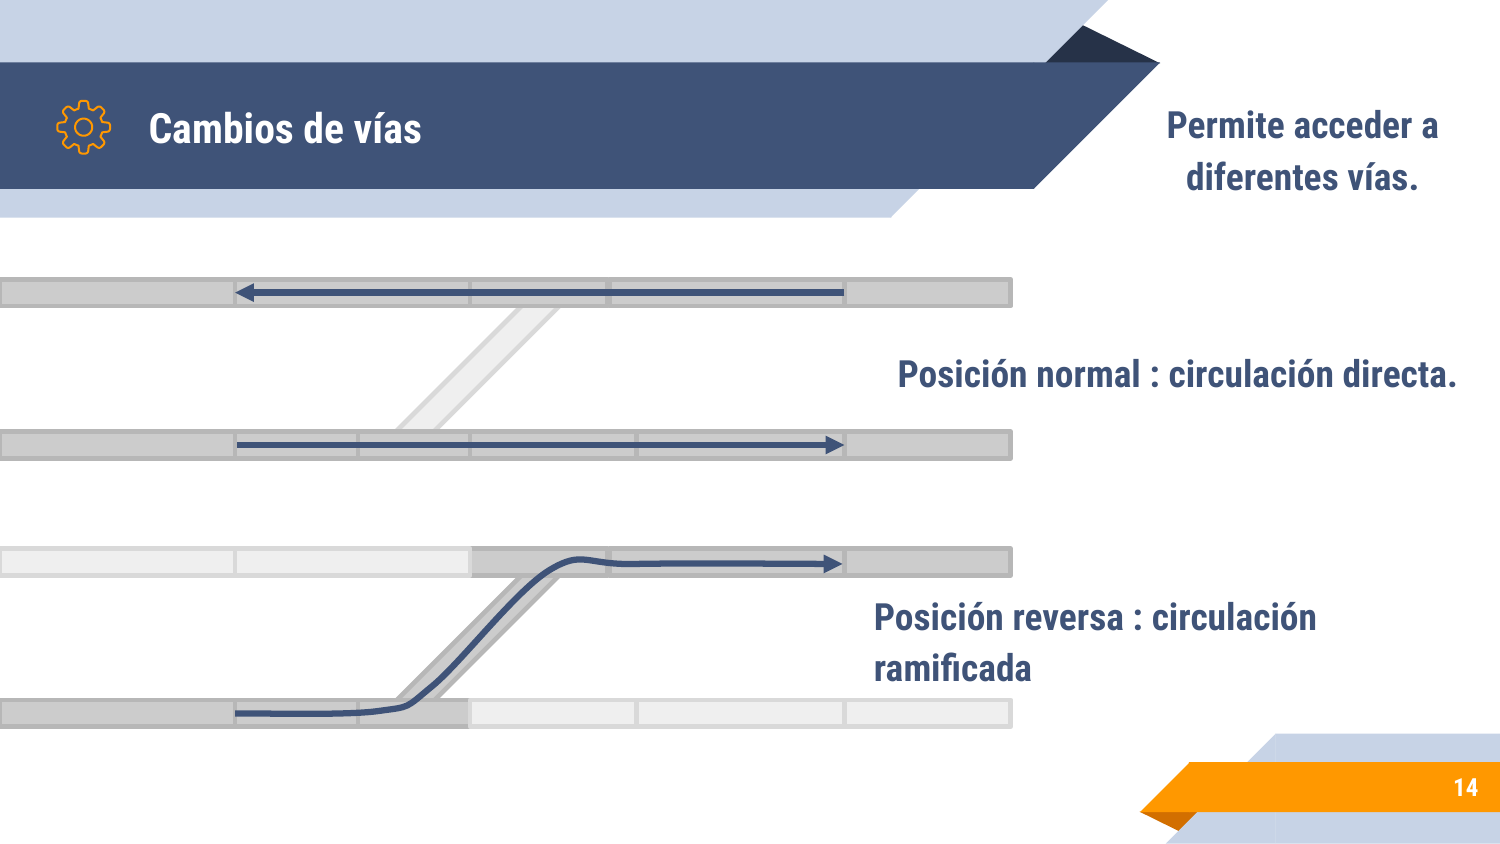

# Cambios de vías
Permite acceder a diferentes vías.

Posición normal : circulación directa.

Posición reversa : circulación ramificada

14